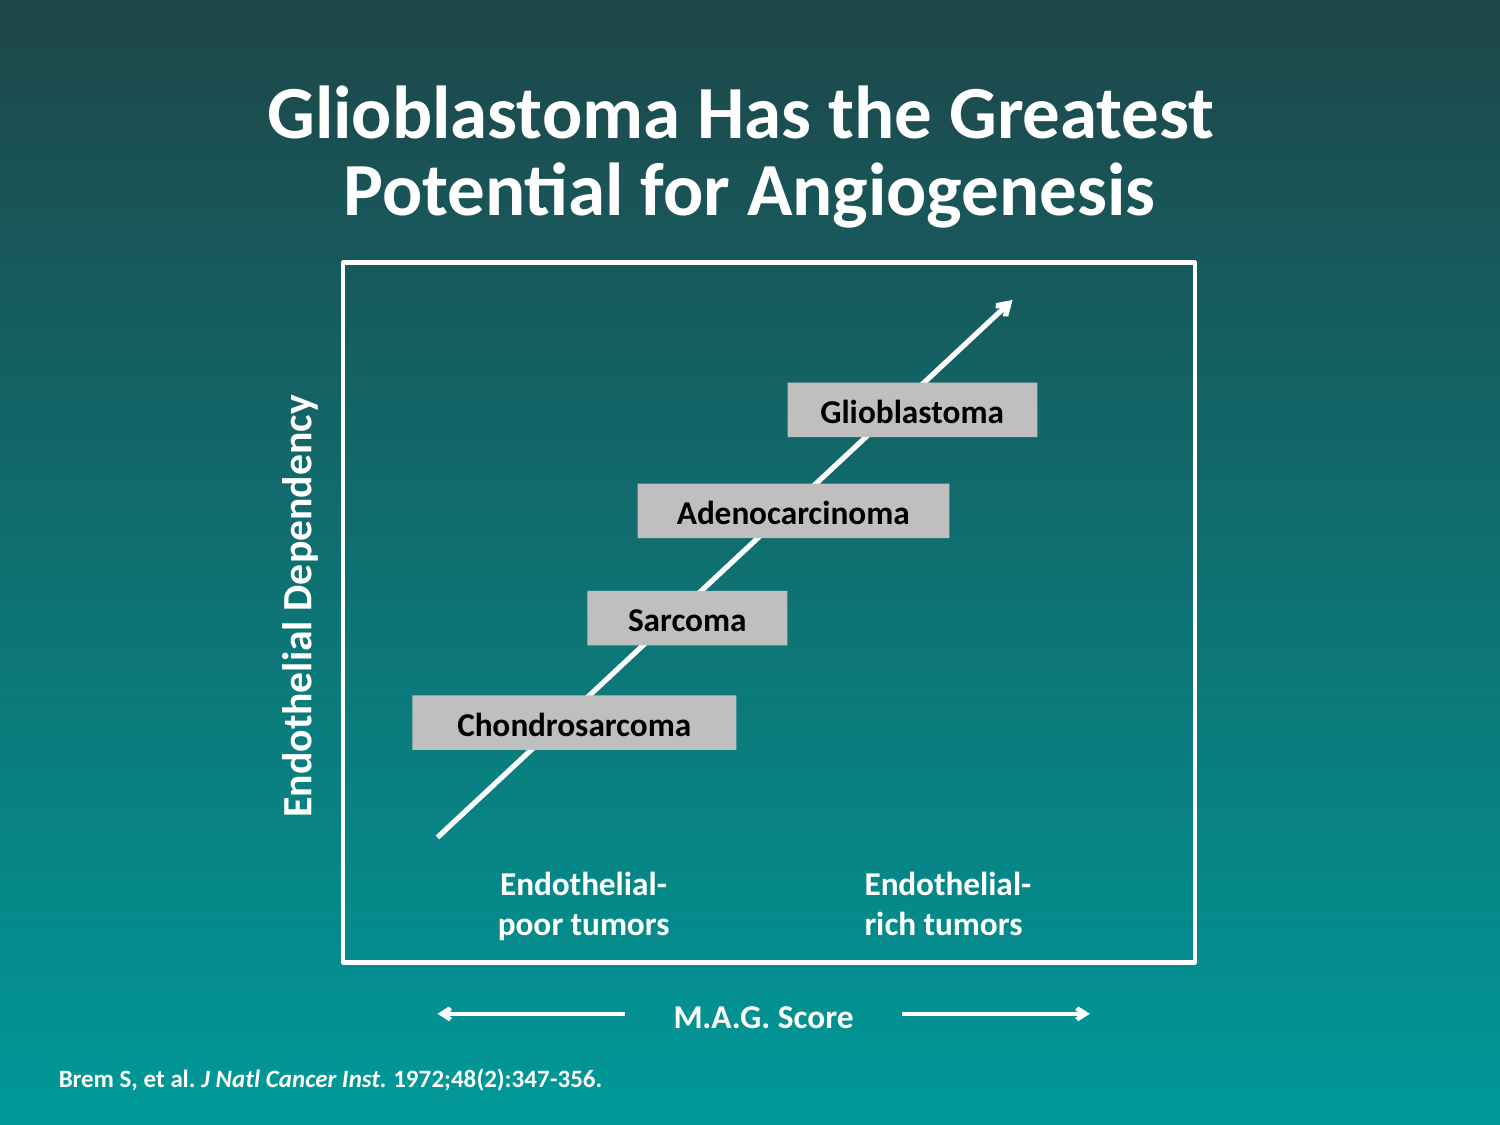

Glioblastoma Has the Greatest
Potential for Angiogenesis
Endothelial Dependency

Glioblastoma
Adenocarcinoma
Sarcoma
Chondrosarcoma
Endothelial-
poor tumors
Endothelial-
rich tumors
M.A.G. Score
Brem S, et al. J Natl Cancer Inst. 1972;48(2):347-356.